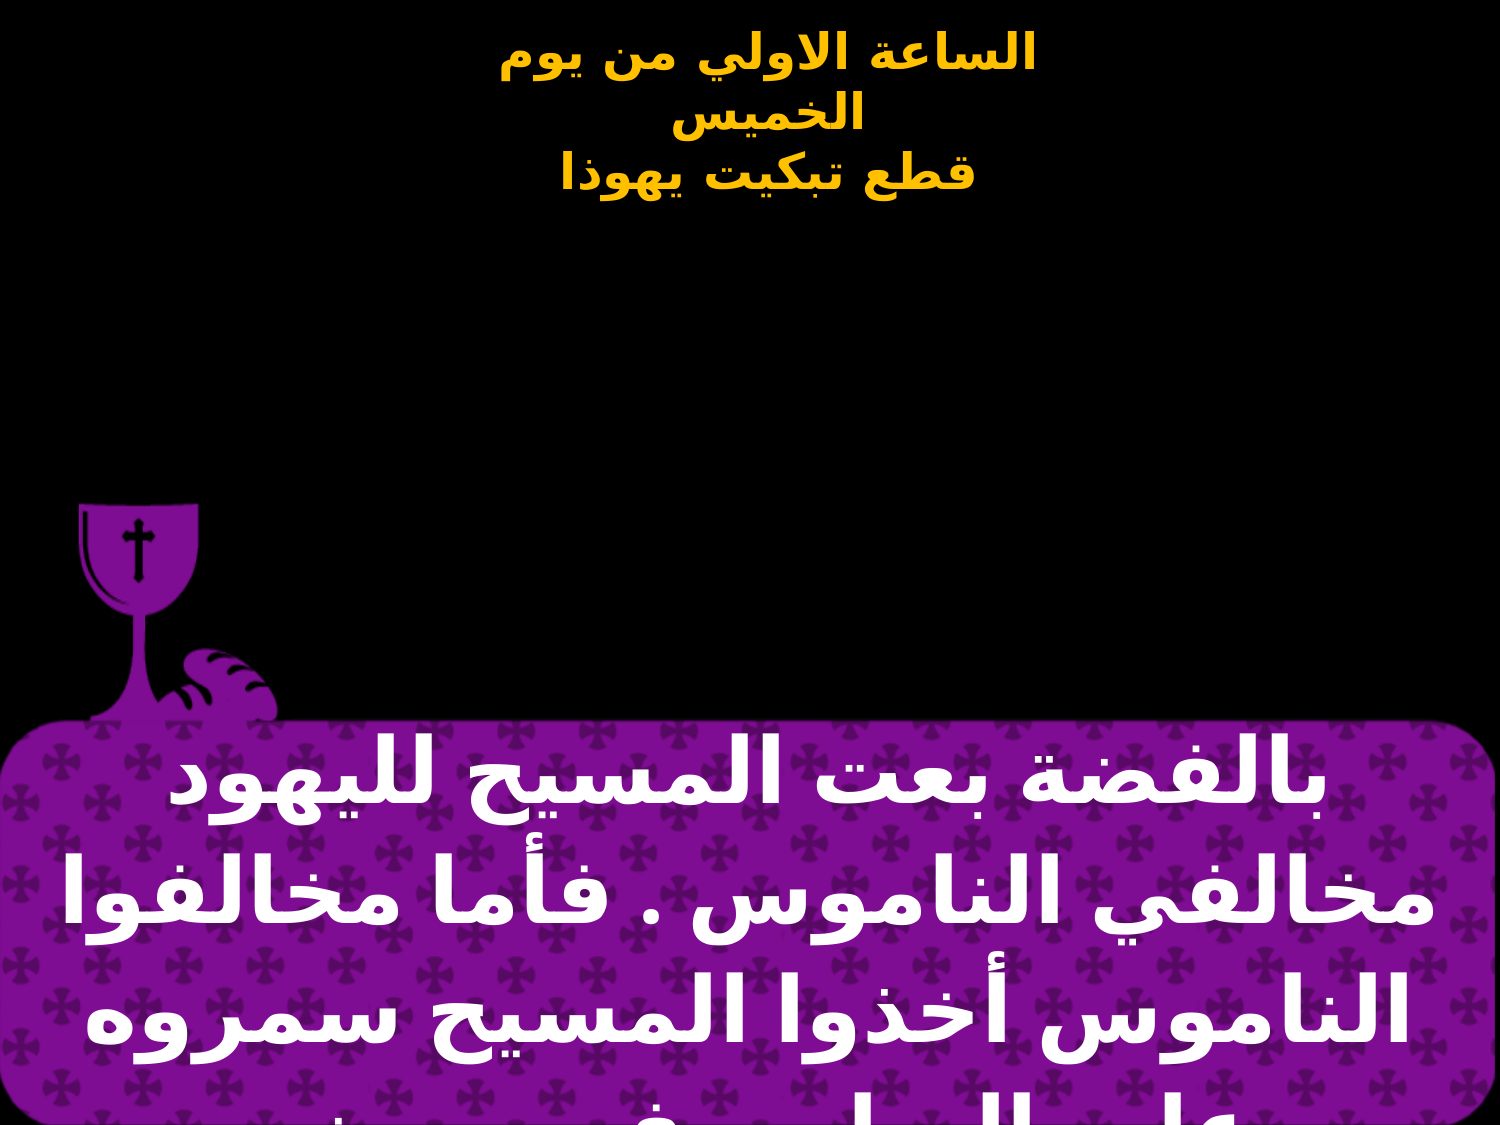

| بالفضة بعت المسيح لليهود مخالفي الناموس . فأما مخالفوا الناموس أخذوا المسيح سمروه علي الصليب في موضع الاقرانيوين |
| --- |